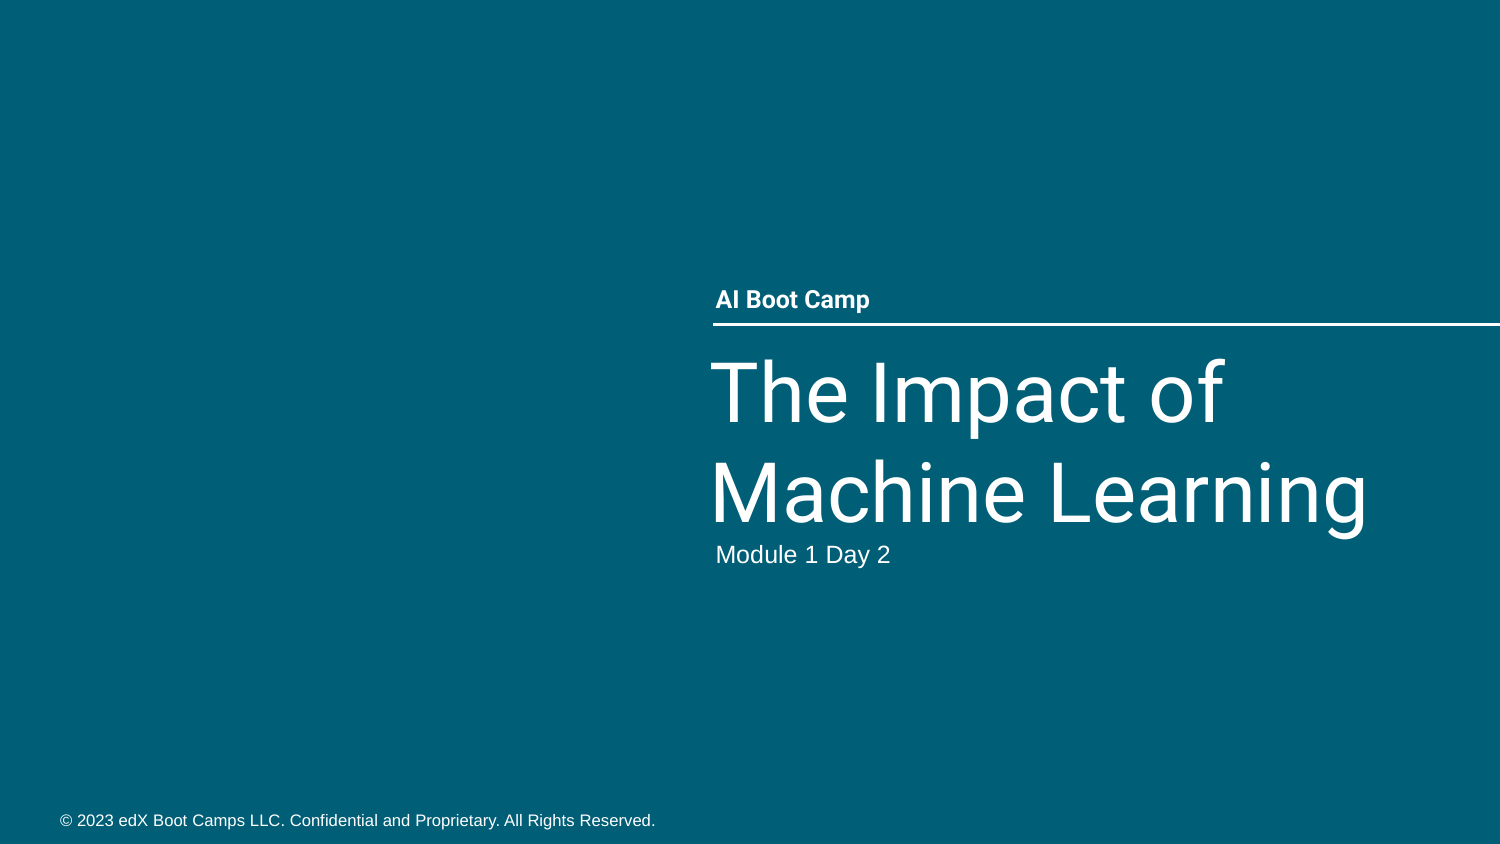

AI Boot Camp
# The Impact of Machine Learning
Module 1 Day 2
© 2023 edX Boot Camps LLC. Confidential and Proprietary. All Rights Reserved.